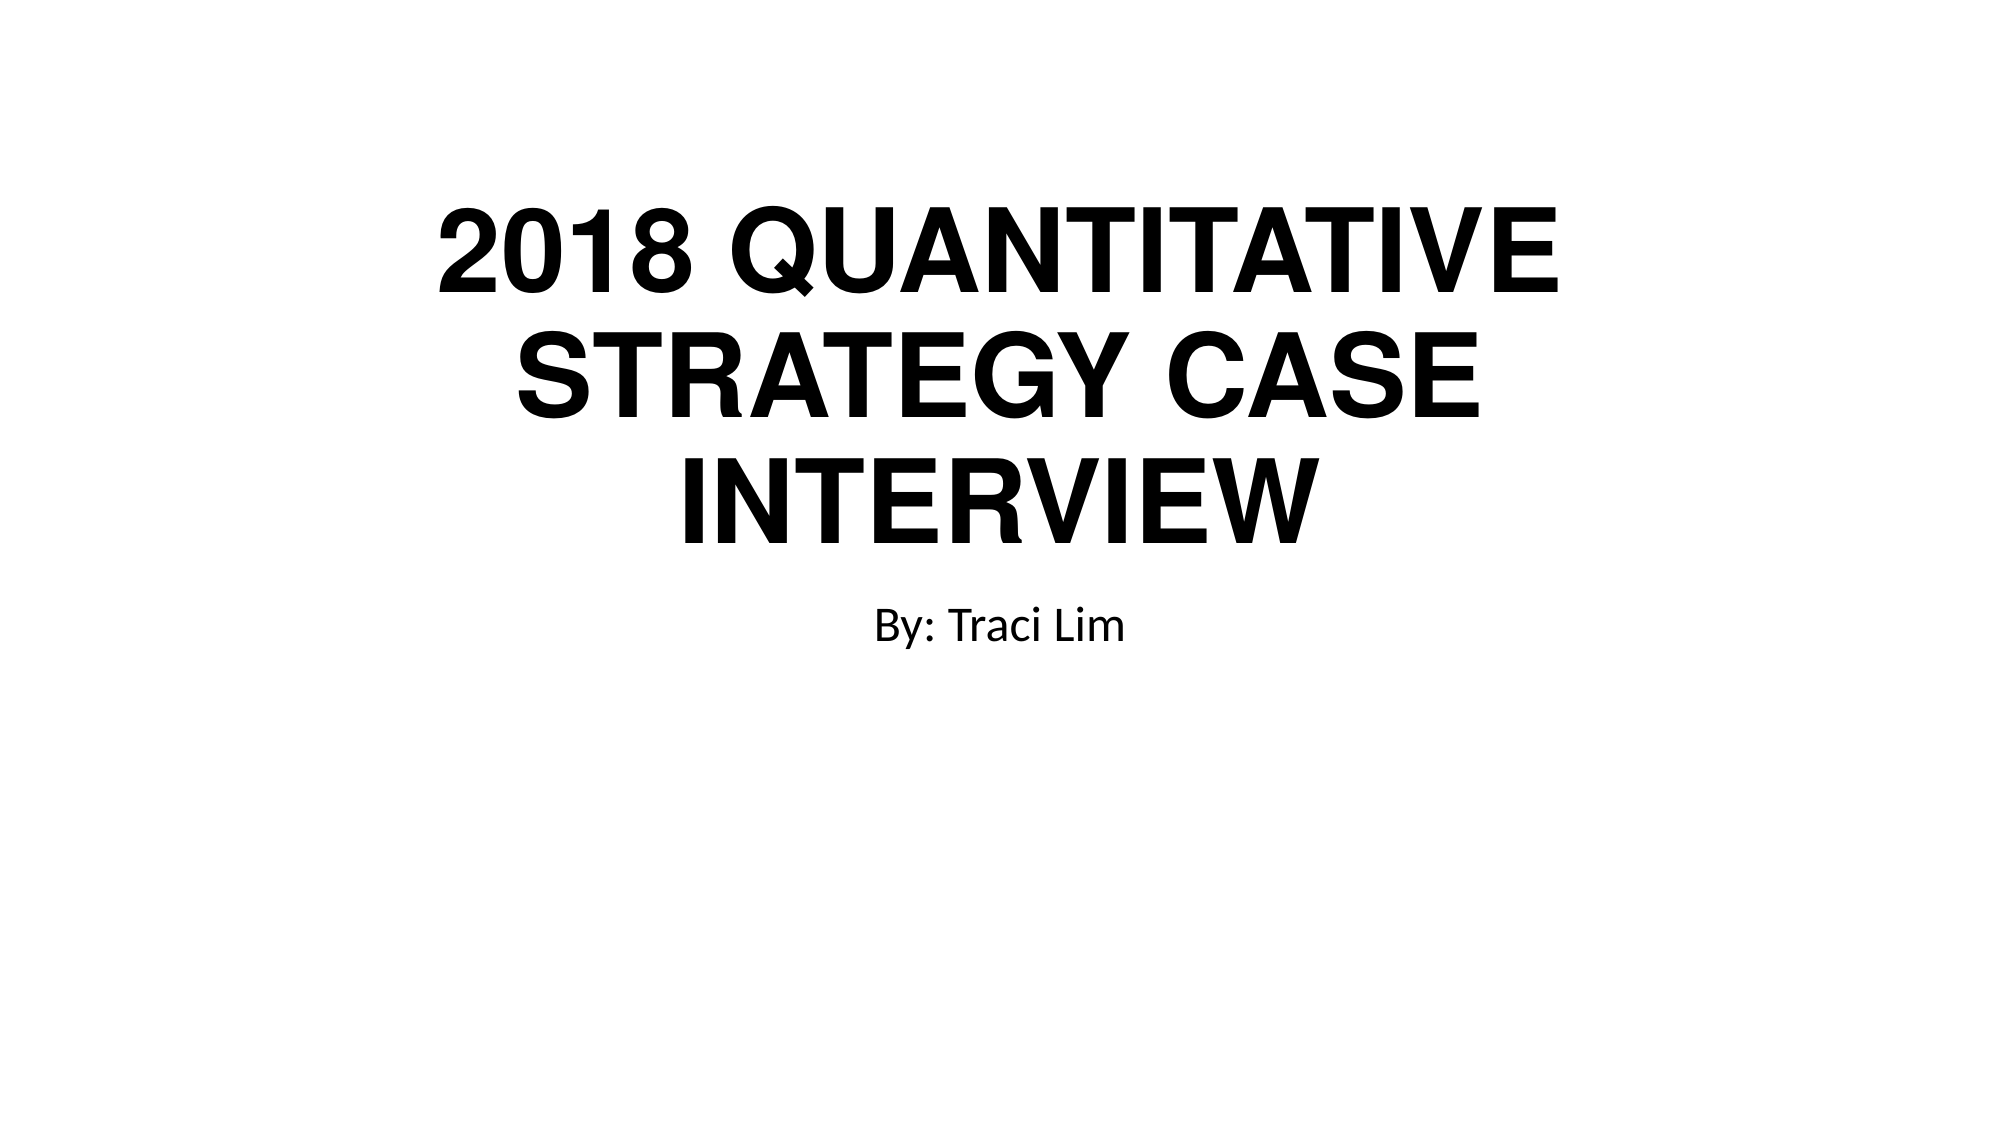

# 2018 QUANTITATIVE STRATEGY CASE INTERVIEW
By: Traci Lim